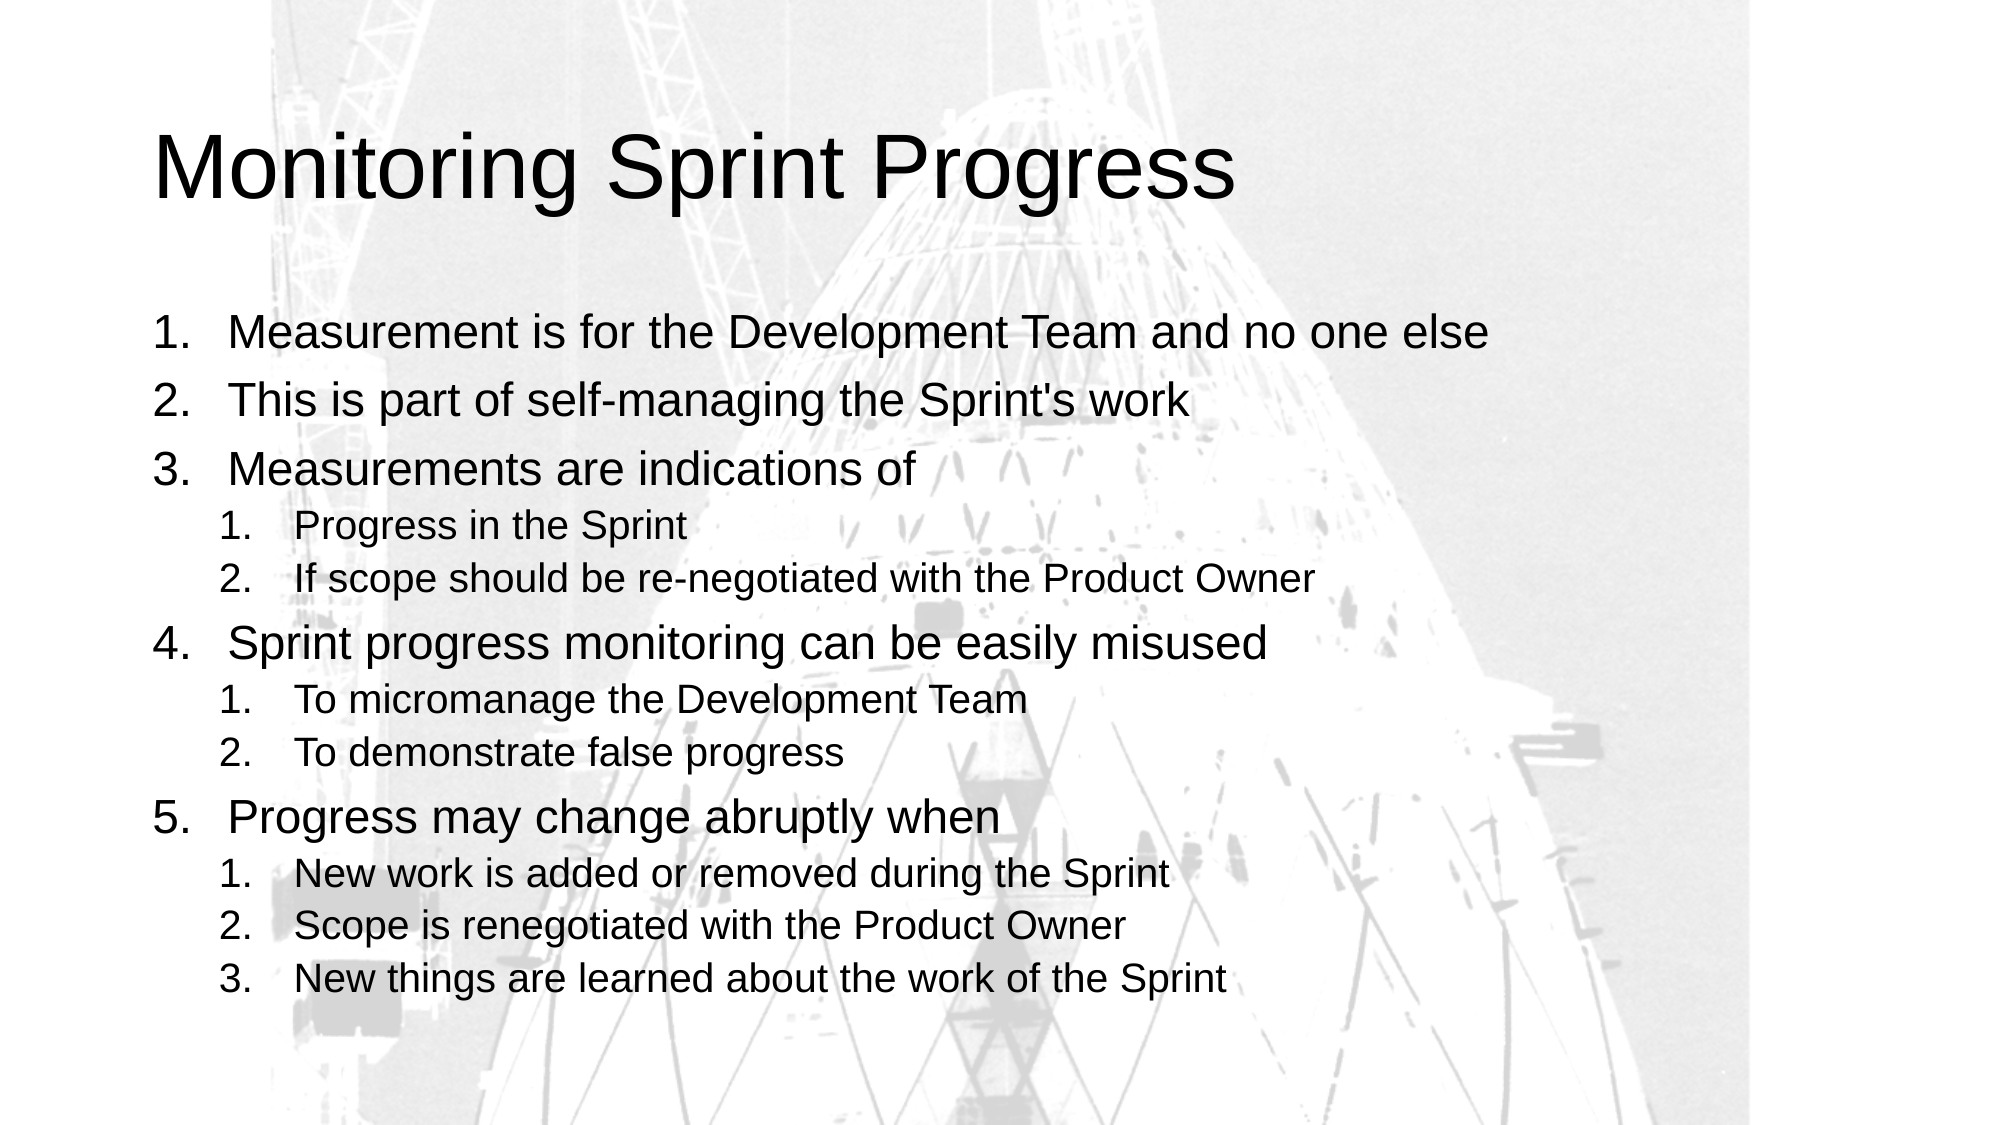

# Monitoring Sprint Progress
Measurement is for the Development Team and no one else
This is part of self-managing the Sprint's work
Measurements are indications of
Progress in the Sprint
If scope should be re-negotiated with the Product Owner
Sprint progress monitoring can be easily misused
To micromanage the Development Team
To demonstrate false progress
Progress may change abruptly when
New work is added or removed during the Sprint
Scope is renegotiated with the Product Owner
New things are learned about the work of the Sprint